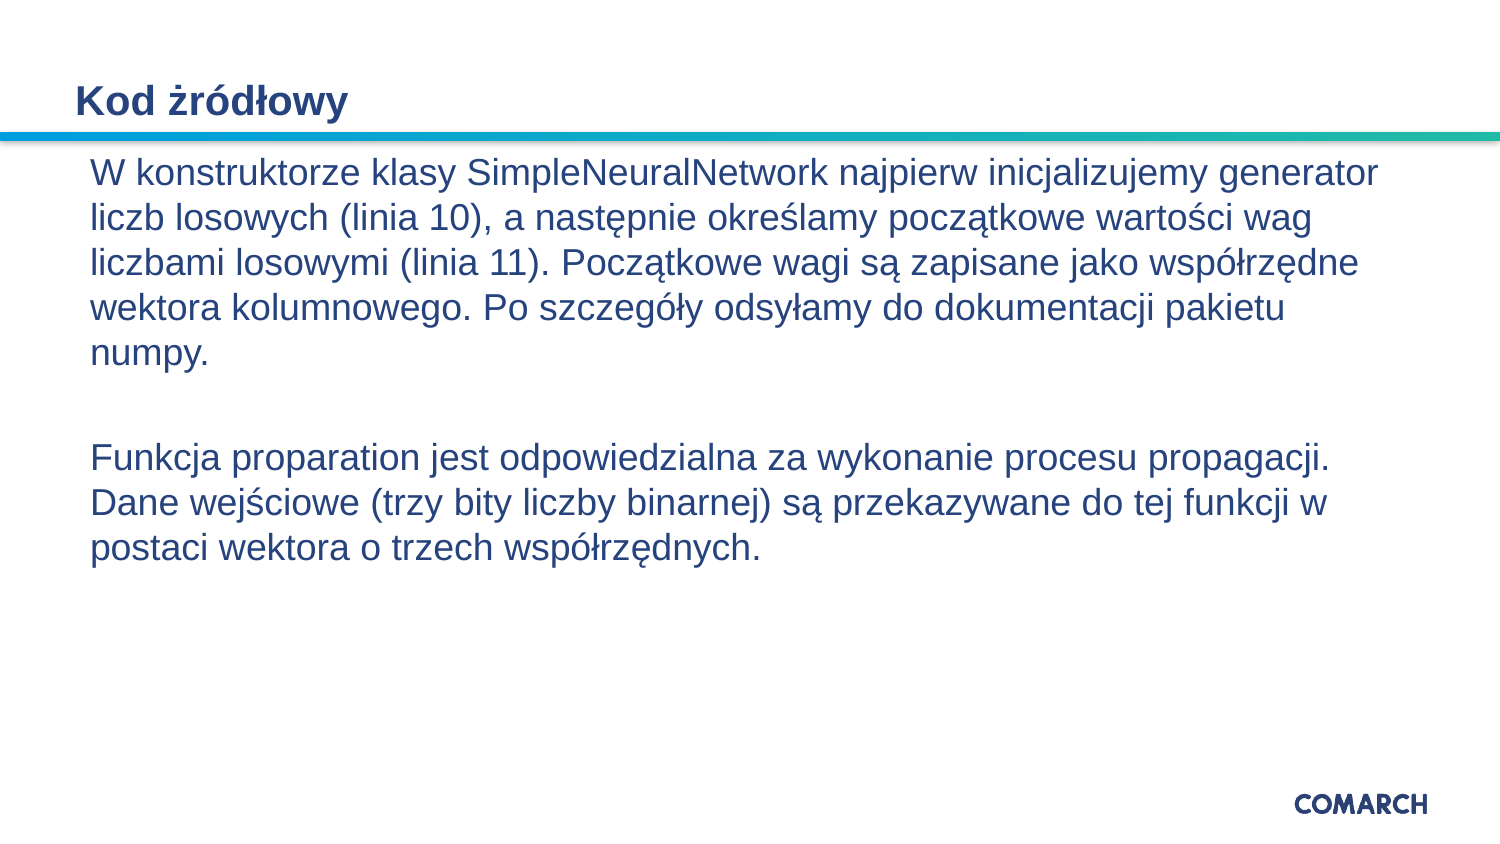

Kod żródłowy
W konstruktorze klasy SimpleNeuralNetwork najpierw inicjalizujemy generator liczb losowych (linia 10), a następnie określamy początkowe wartości wag liczbami losowymi (linia 11). Początkowe wagi są zapisane jako współrzędne wektora kolumnowego. Po szczegóły odsyłamy do dokumentacji pakietu numpy.

Funkcja proparation jest odpowiedzialna za wykonanie procesu propagacji. Dane wejściowe (trzy bity liczby binarnej) są przekazywane do tej funkcji w postaci wektora o trzech współrzędnych.